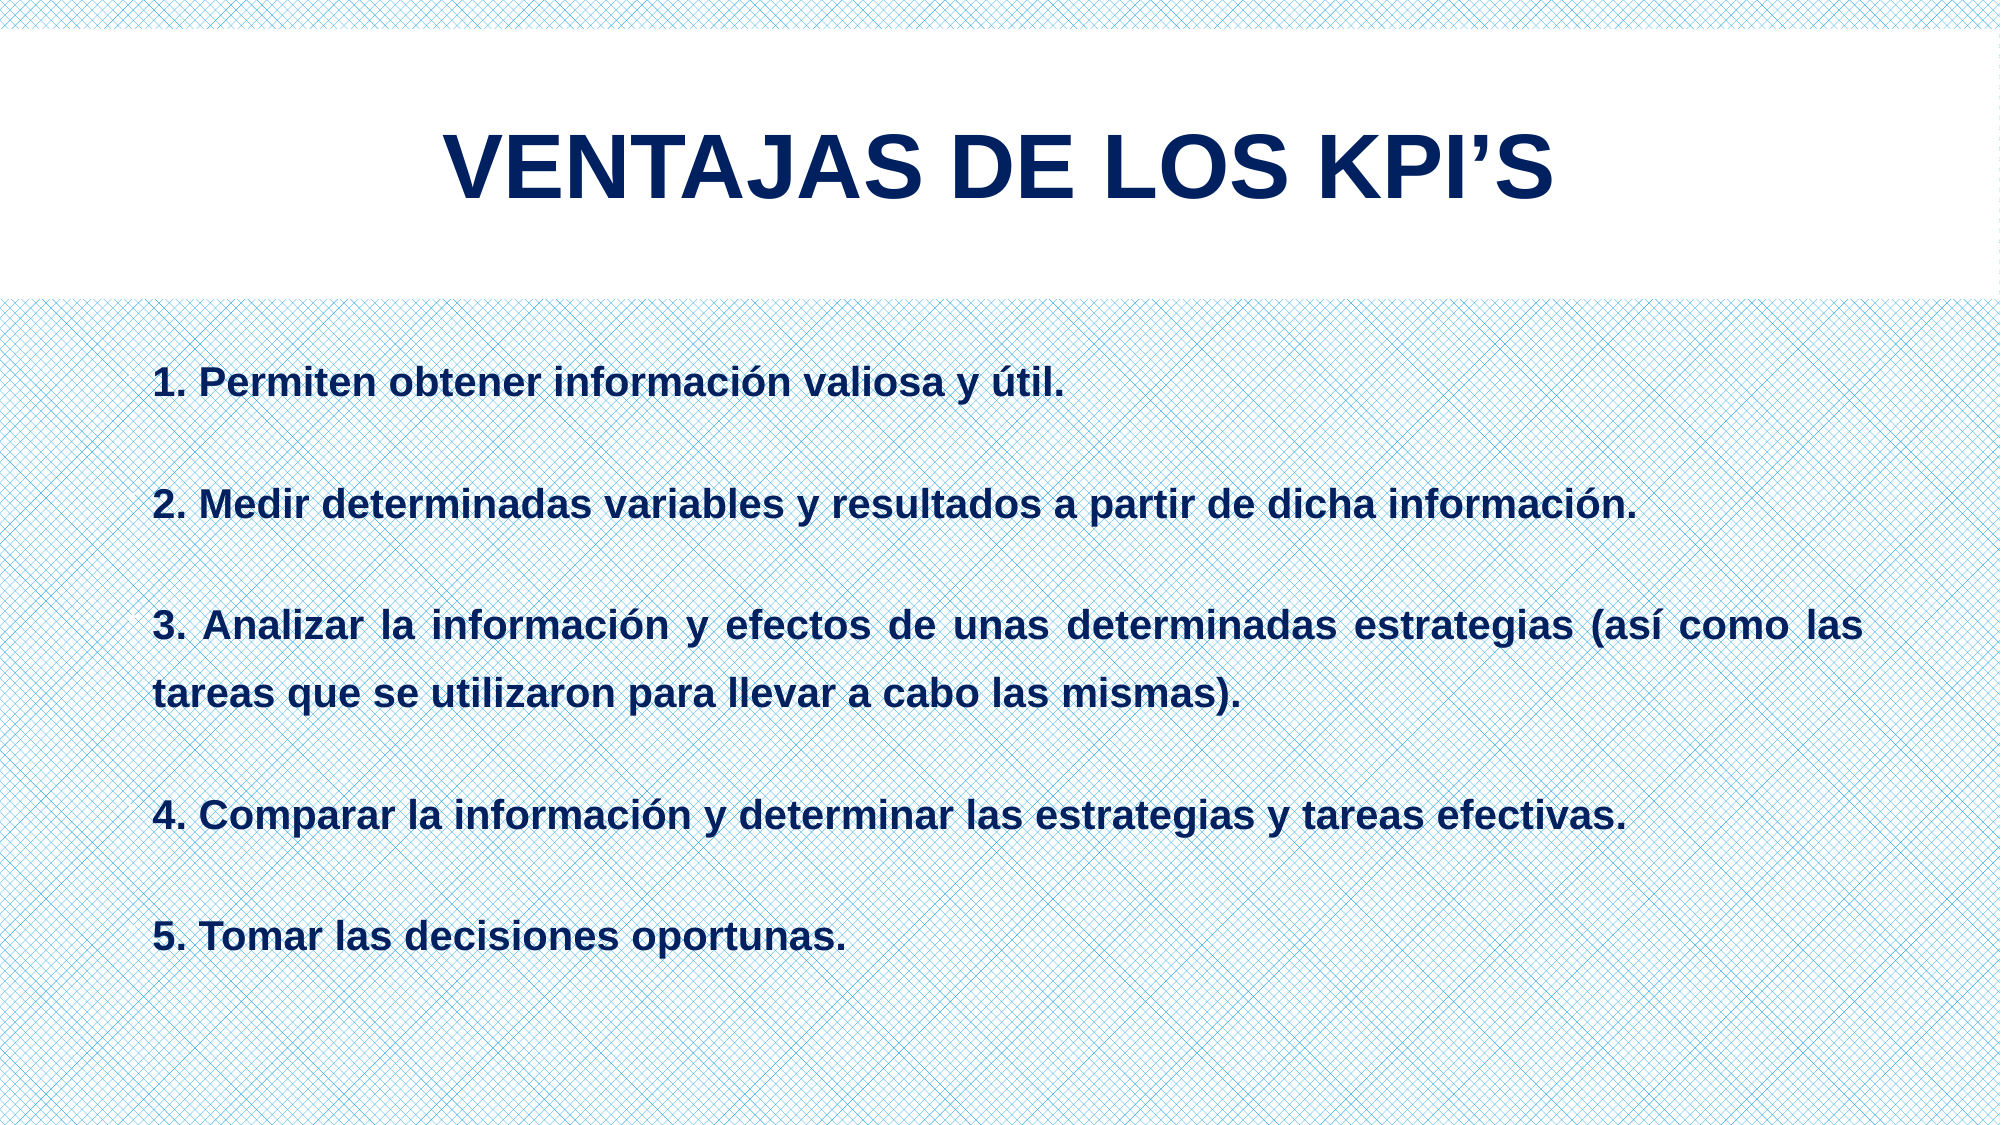

# Ventajas de LOS kpi’s
1. Permiten obtener información valiosa y útil.
2. Medir determinadas variables y resultados a partir de dicha información.
3. Analizar la información y efectos de unas determinadas estrategias (así como las tareas que se utilizaron para llevar a cabo las mismas).
4. Comparar la información y determinar las estrategias y tareas efectivas.
5. Tomar las decisiones oportunas.